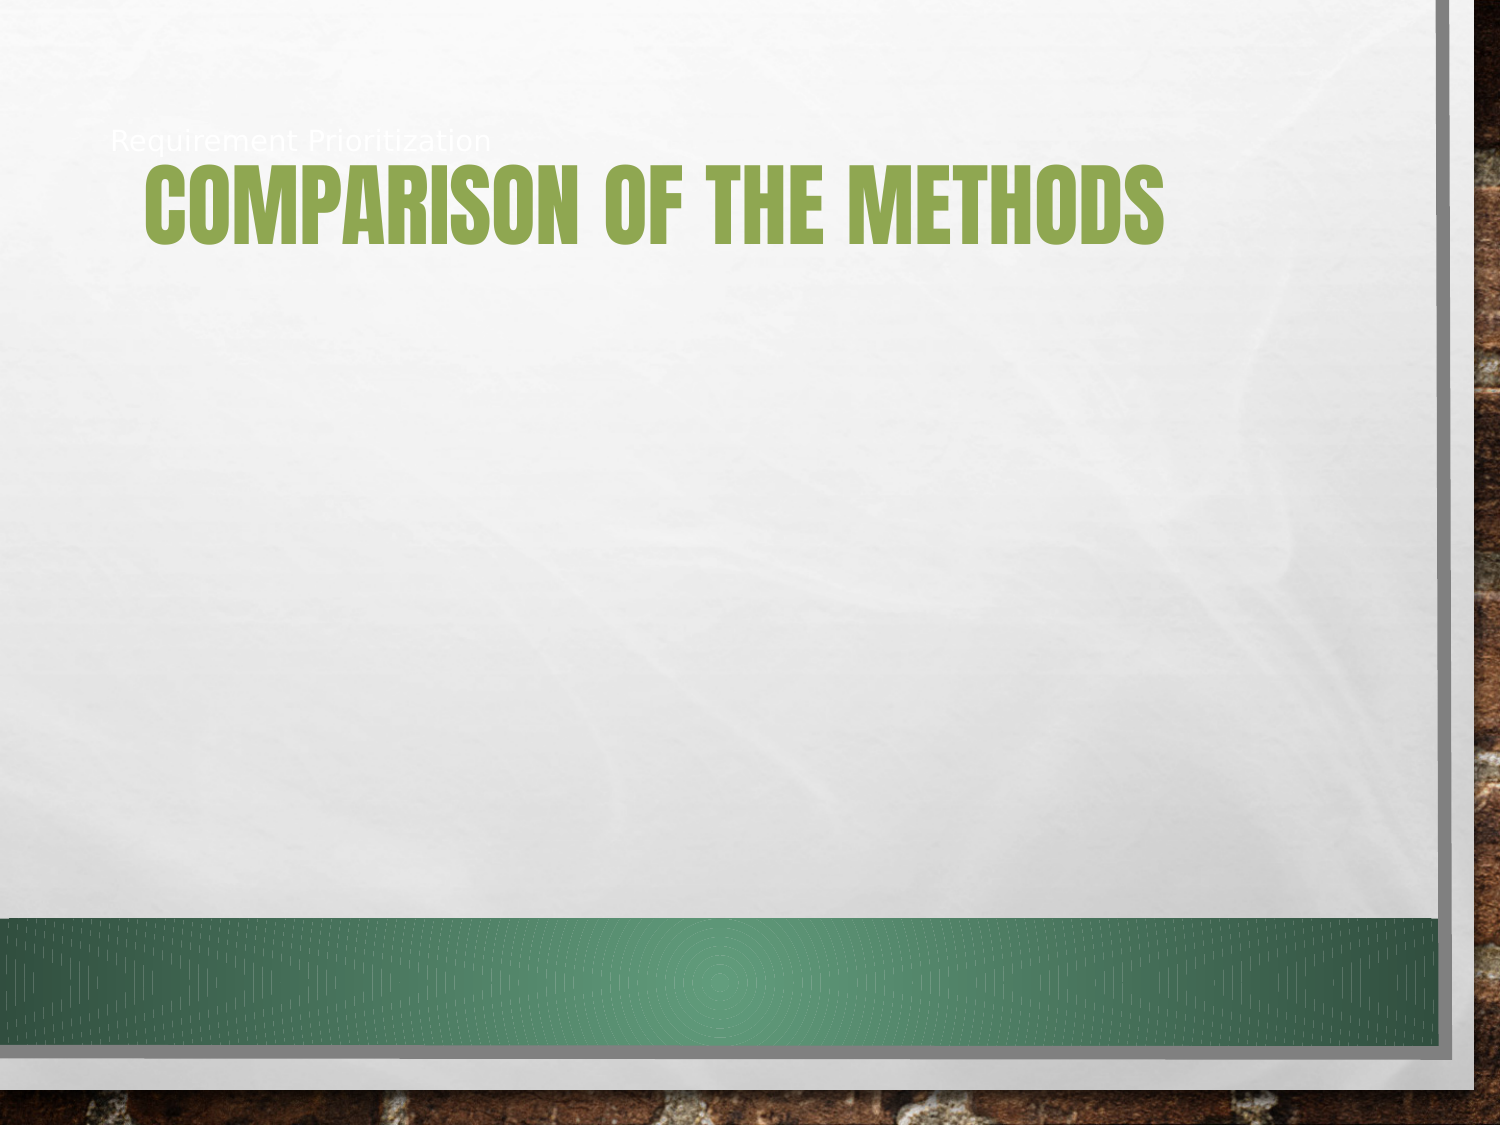

# Comparison of the methods
Requirement Prioritization